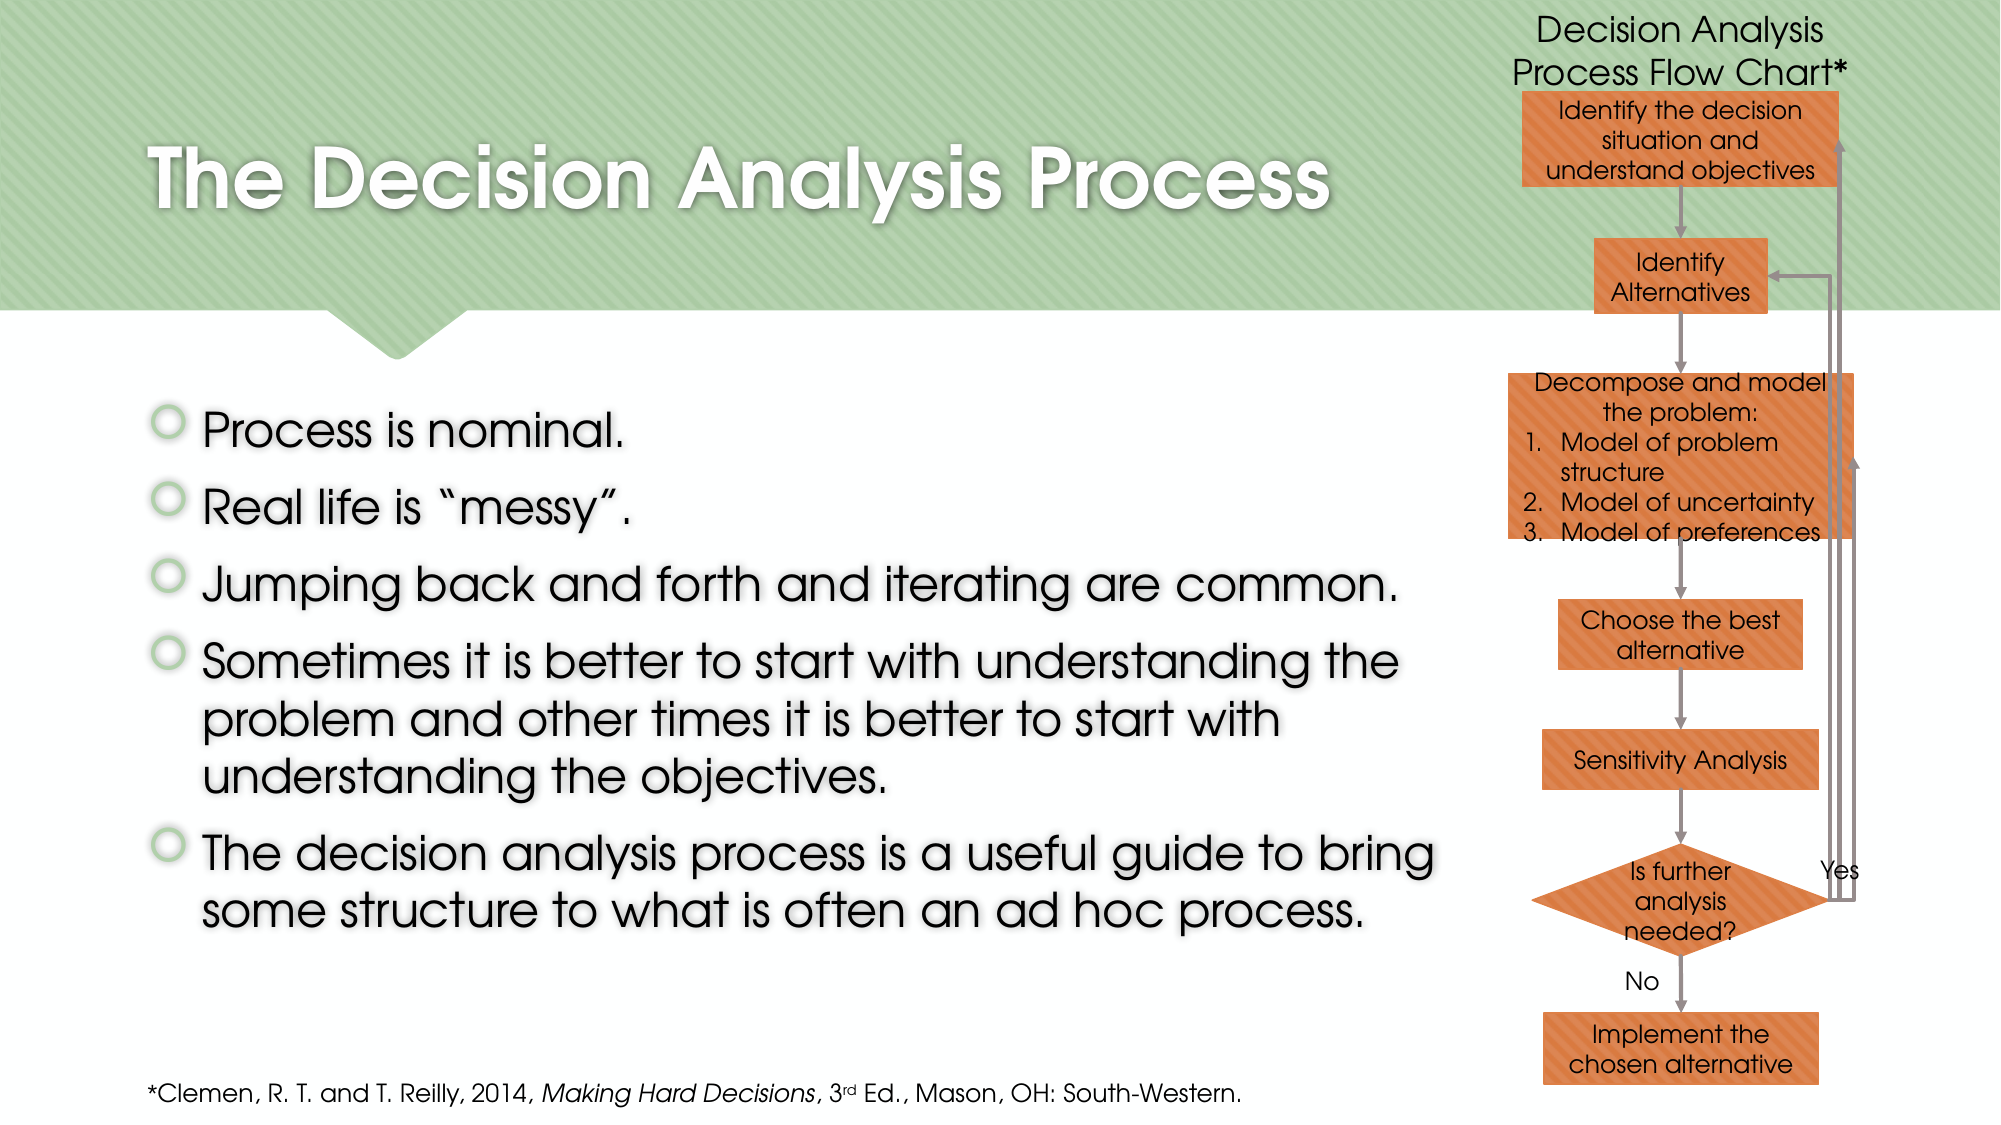

Decision Analysis Process Flow Chart*
Identify the decision situation and understand objectives
Identify Alternatives
Decompose and model the problem:
Model of problem structure
Model of uncertainty
Model of preferences
Choose the best alternative
Sensitivity Analysis
Is further analysis needed?
Yes
No
Implement the chosen alternative
# The Decision Analysis Process
Process is nominal.
Real life is “messy”.
Jumping back and forth and iterating are common.
Sometimes it is better to start with understanding the problem and other times it is better to start with understanding the objectives.
The decision analysis process is a useful guide to bring some structure to what is often an ad hoc process.

*Clemen, R. T. and T. Reilly, 2014, Making Hard Decisions, 3rd Ed., Mason, OH: South-Western.